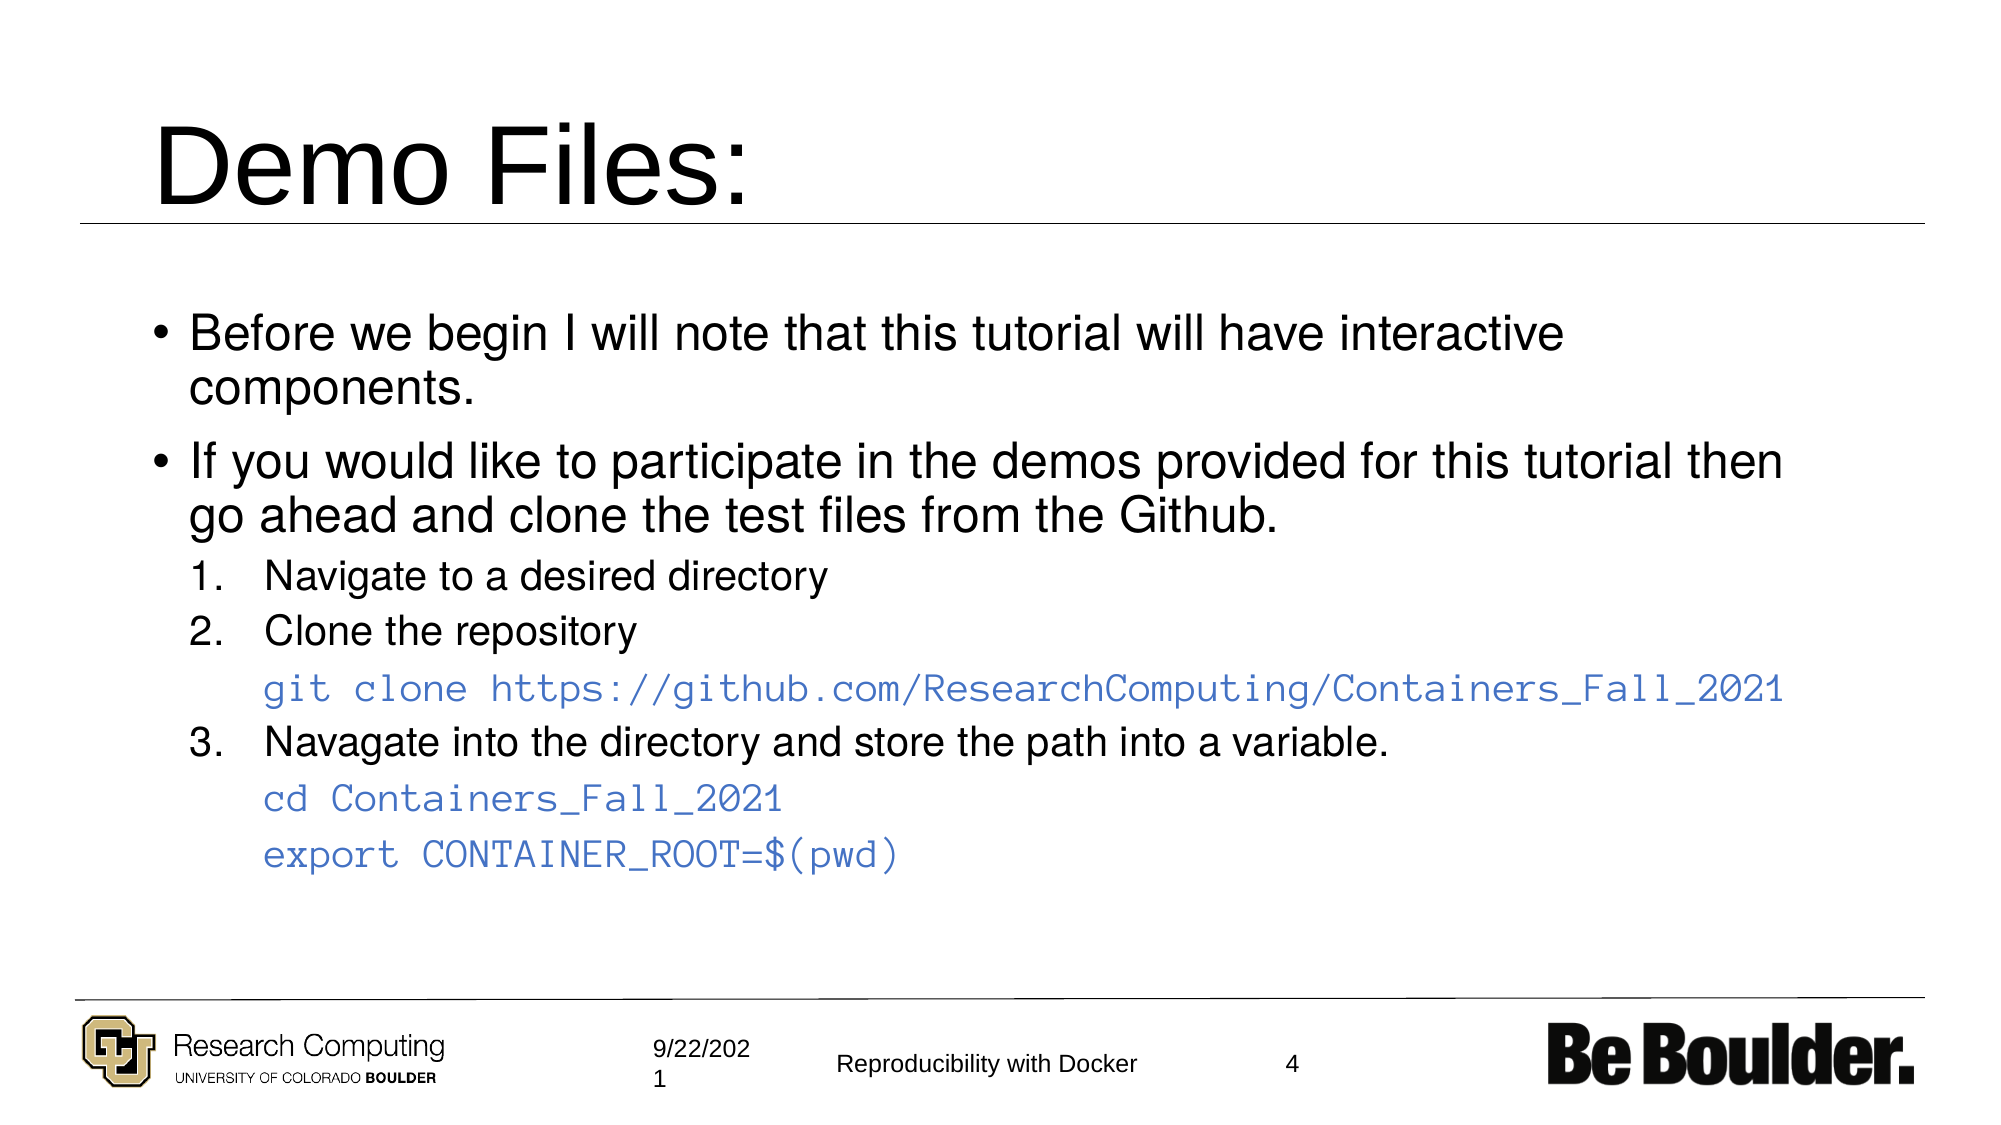

# Demo Files:
Before we begin I will note that this tutorial will have interactive components.
If you would like to participate in the demos provided for this tutorial then go ahead and clone the test files from the Github.
Navigate to a desired directory
Clone the repository
git clone https://github.com/ResearchComputing/Containers_Fall_2021
Navagate into the directory and store the path into a variable.
cd Containers_Fall_2021
export CONTAINER_ROOT=$(pwd)

9/22/2021
4
Reproducibility with Docker